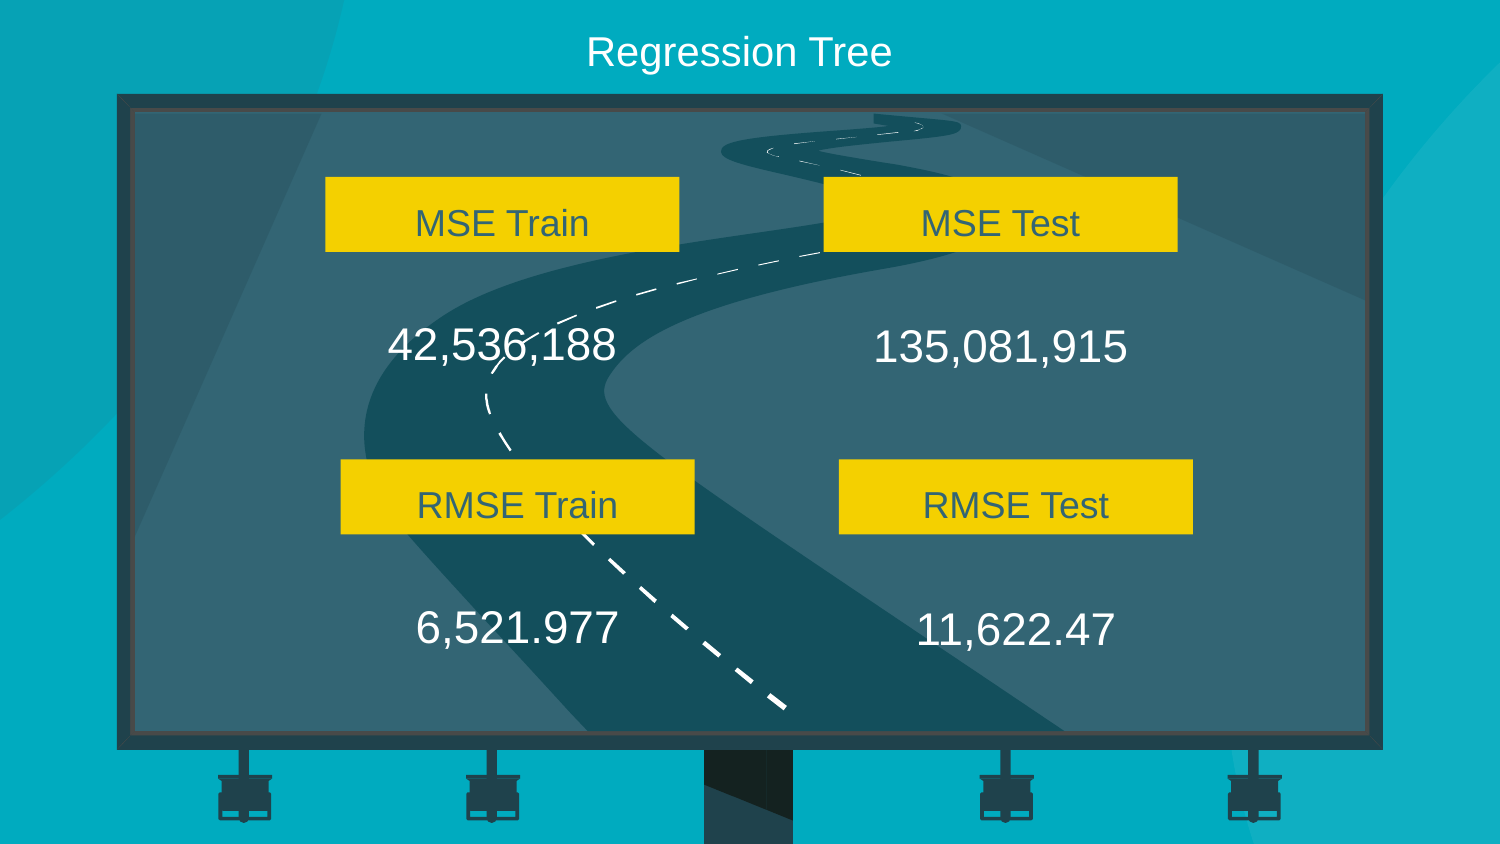

Regression Tree
MSE Train
MSE Test
# 42,536,188
135,081,915
RMSE Train
RMSE Test
6,521.977
11,622.47